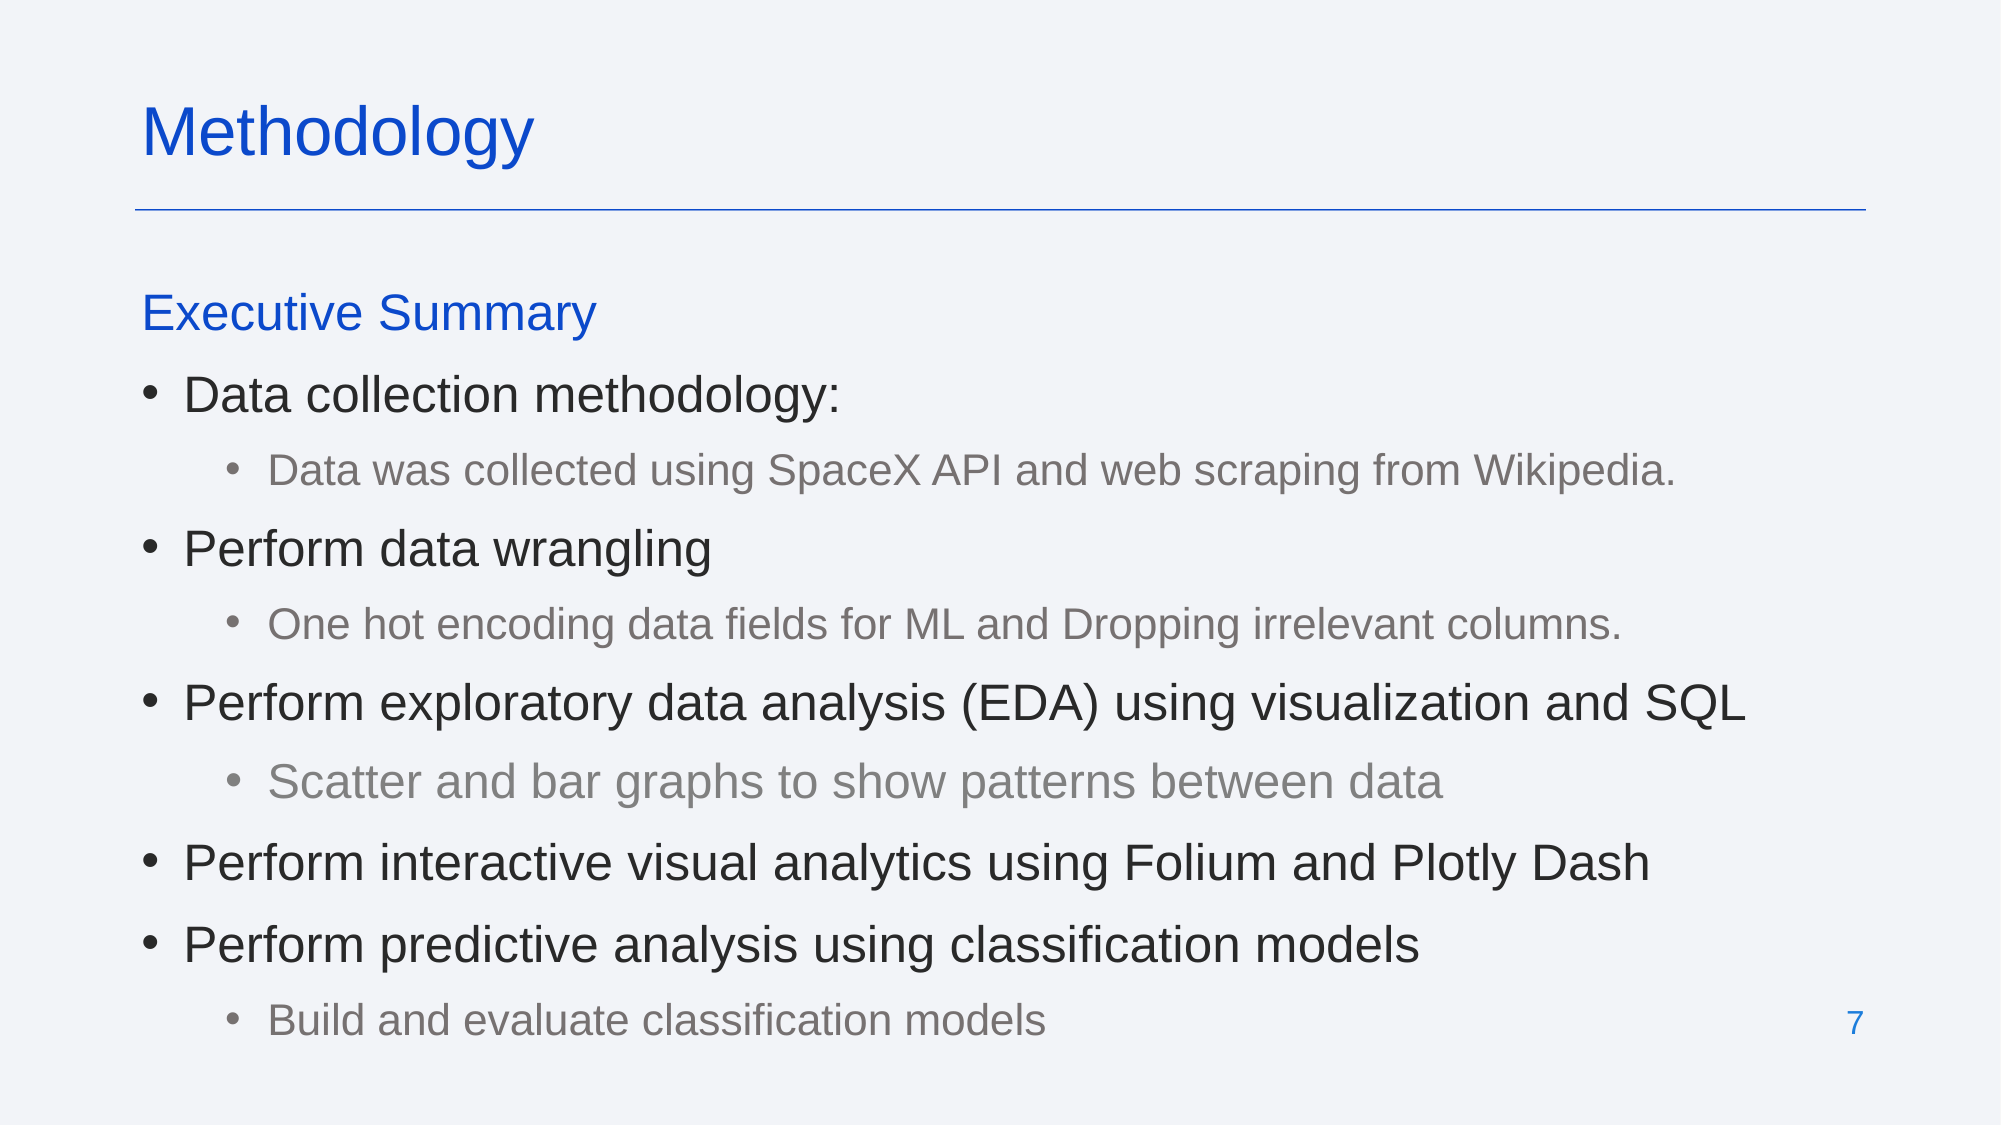

Methodology
Executive Summary
Data collection methodology:
Data was collected using SpaceX API and web scraping from Wikipedia.
Perform data wrangling
One hot encoding data fields for ML and Dropping irrelevant columns.
Perform exploratory data analysis (EDA) using visualization and SQL
Scatter and bar graphs to show patterns between data
Perform interactive visual analytics using Folium and Plotly Dash
Perform predictive analysis using classification models
Build and evaluate classification models

7